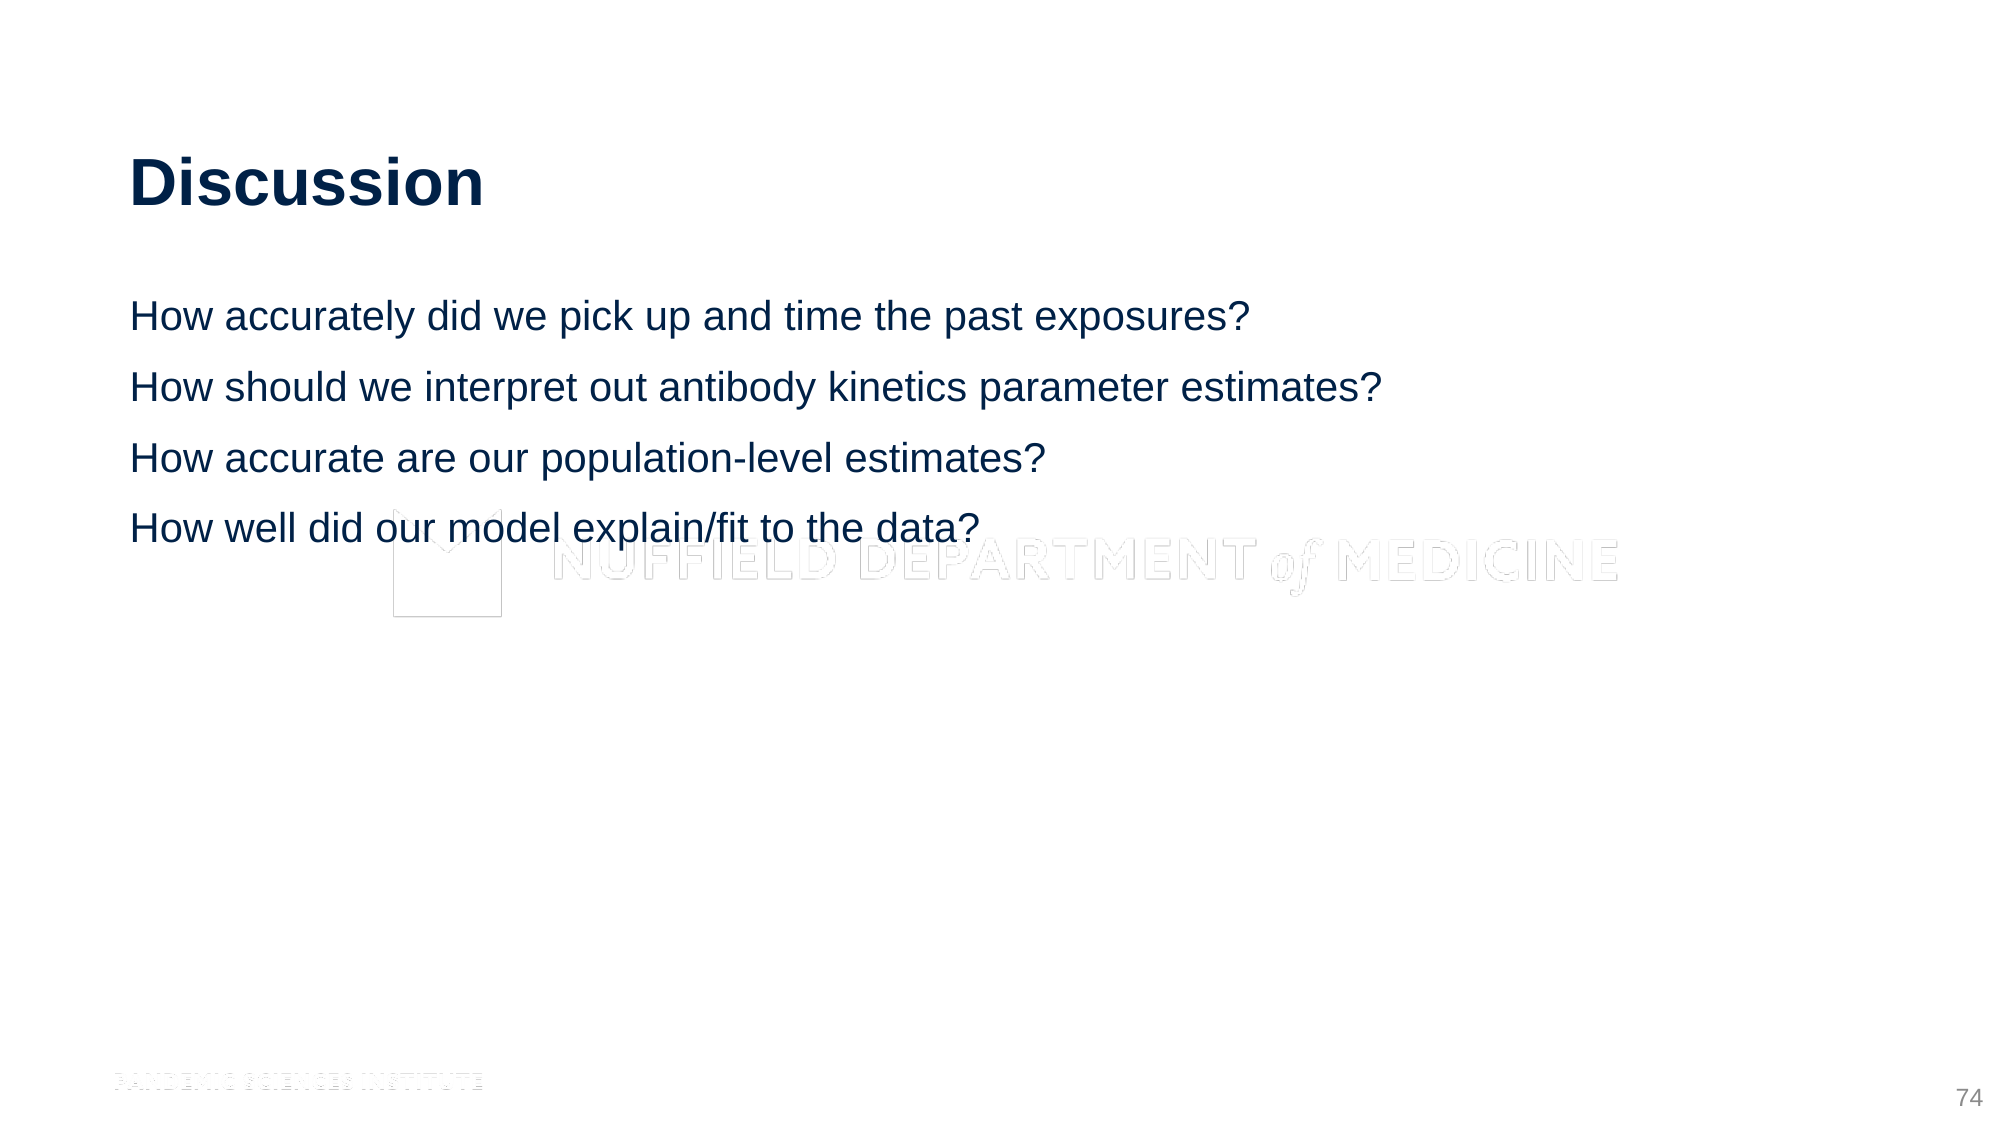

# Discussion
How accurately did we pick up and time the past exposures?
How should we interpret out antibody kinetics parameter estimates?
How accurate are our population-level estimates?
How well did our model explain/fit to the data?
74